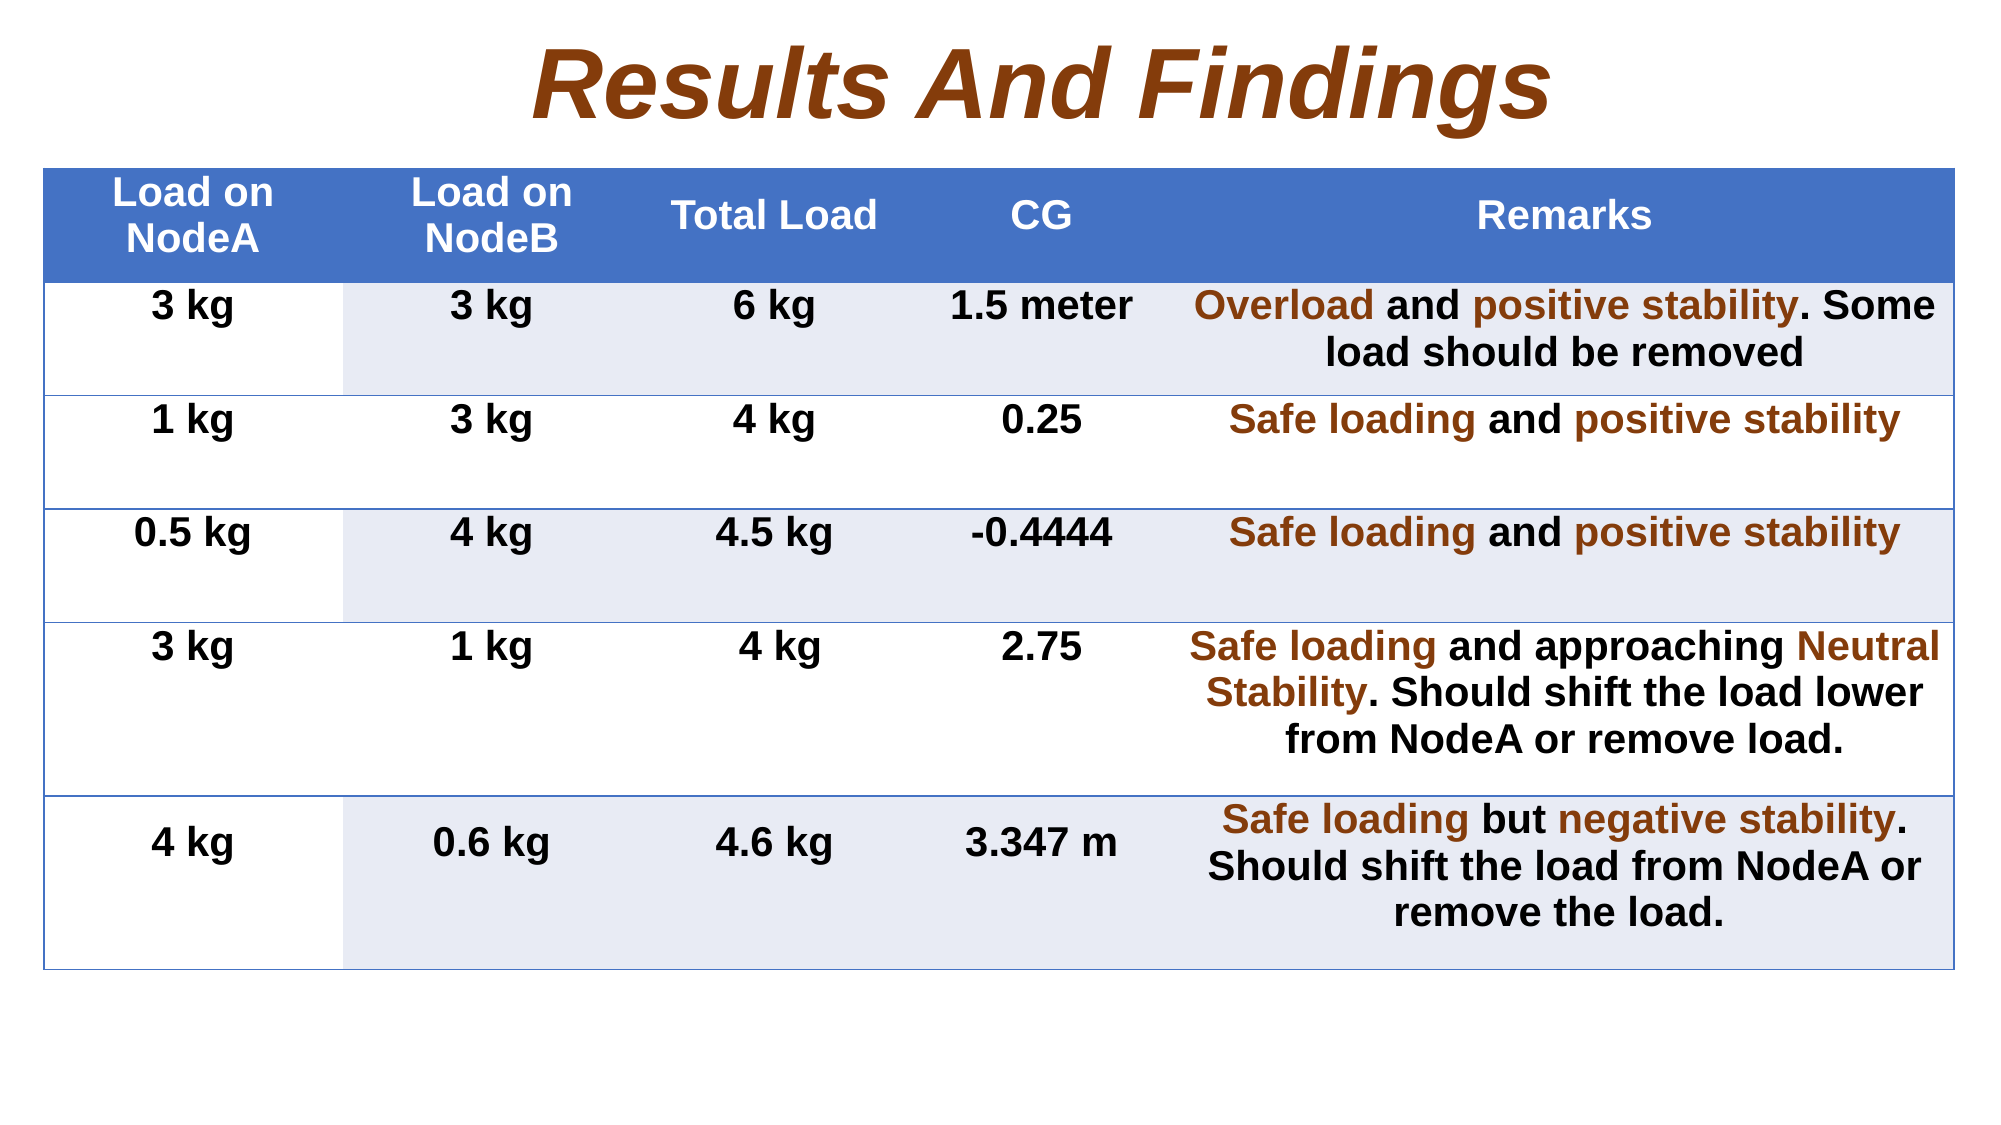

Results And Findings
| Load on NodeA | Load on NodeB | Total Load | CG | Remarks |
| --- | --- | --- | --- | --- |
| 3 kg | 3 kg | 6 kg | 1.5 meter | Overload and positive stability. Some load should be removed |
| 1 kg | 3 kg | 4 kg | 0.25 | Safe loading and positive stability |
| 0.5 kg | 4 kg | 4.5 kg | -0.4444 | Safe loading and positive stability |
| 3 kg | 1 kg | 4 kg | 2.75 | Safe loading and approaching Neutral Stability. Should shift the load lower from NodeA or remove load. |
| 4 kg | 0.6 kg | 4.6 kg | 3.347 m | Safe loading but negative stability. Should shift the load from NodeA or remove the load. |